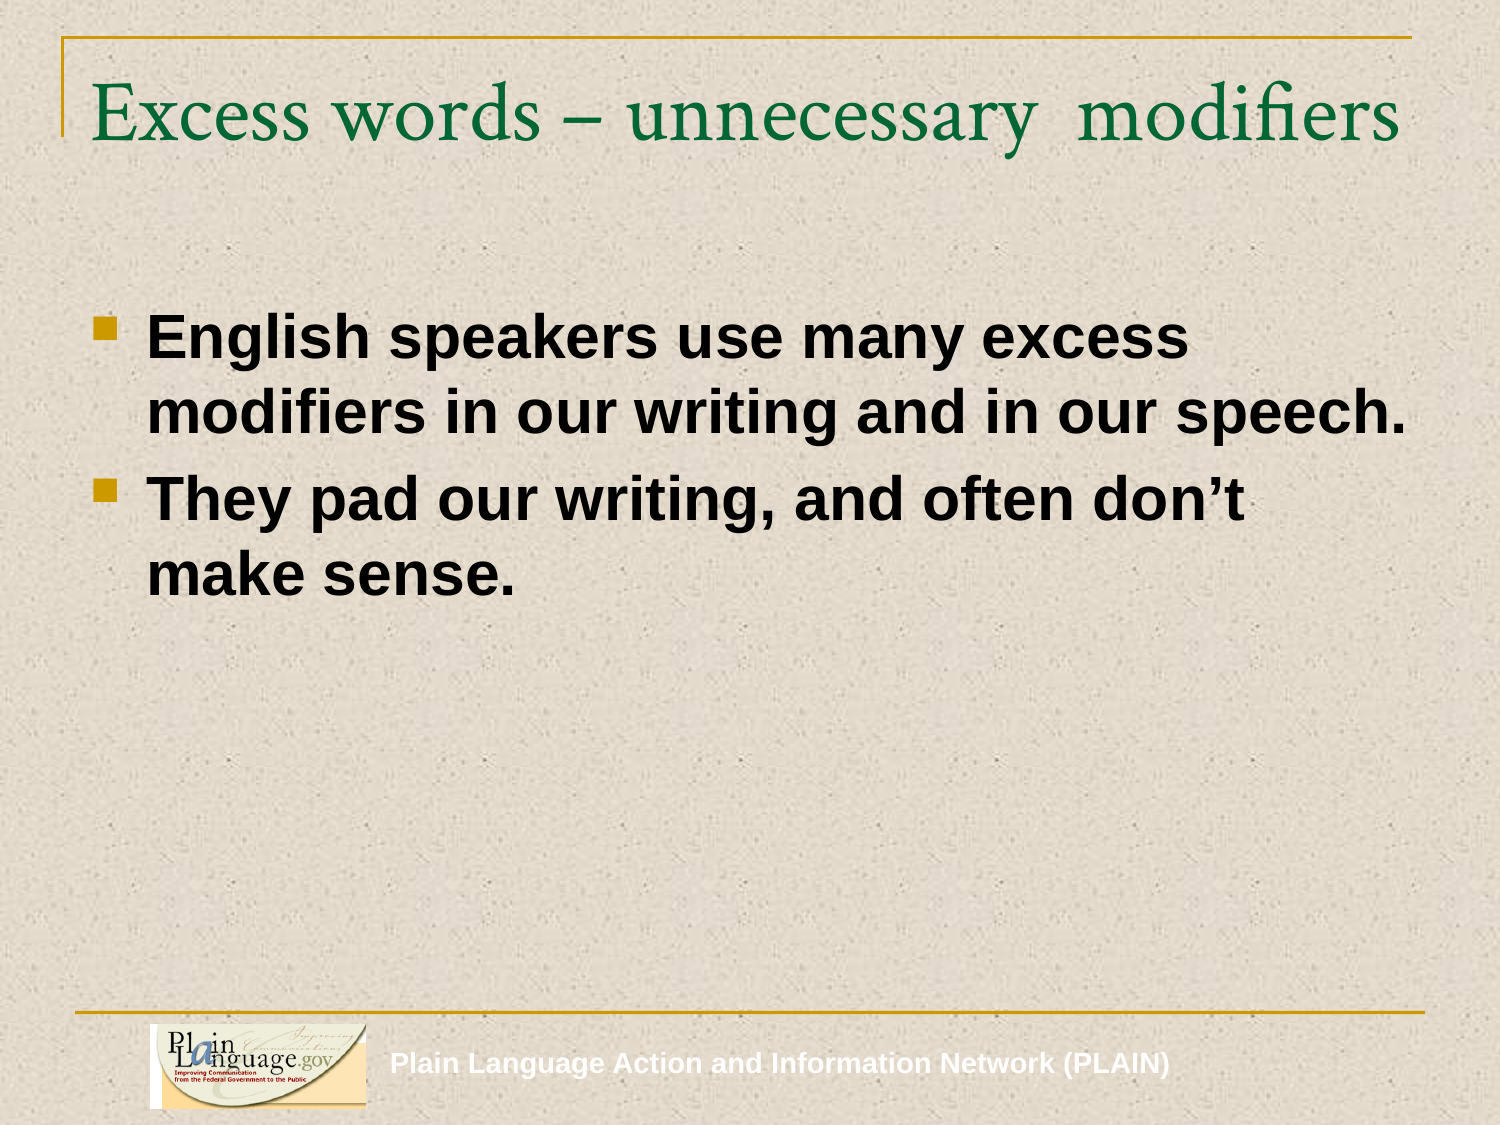

# Excess words – unnecessary  modifiers
English speakers use many excess modifiers in our writing and in our speech.
They pad our writing, and often don’t make sense.